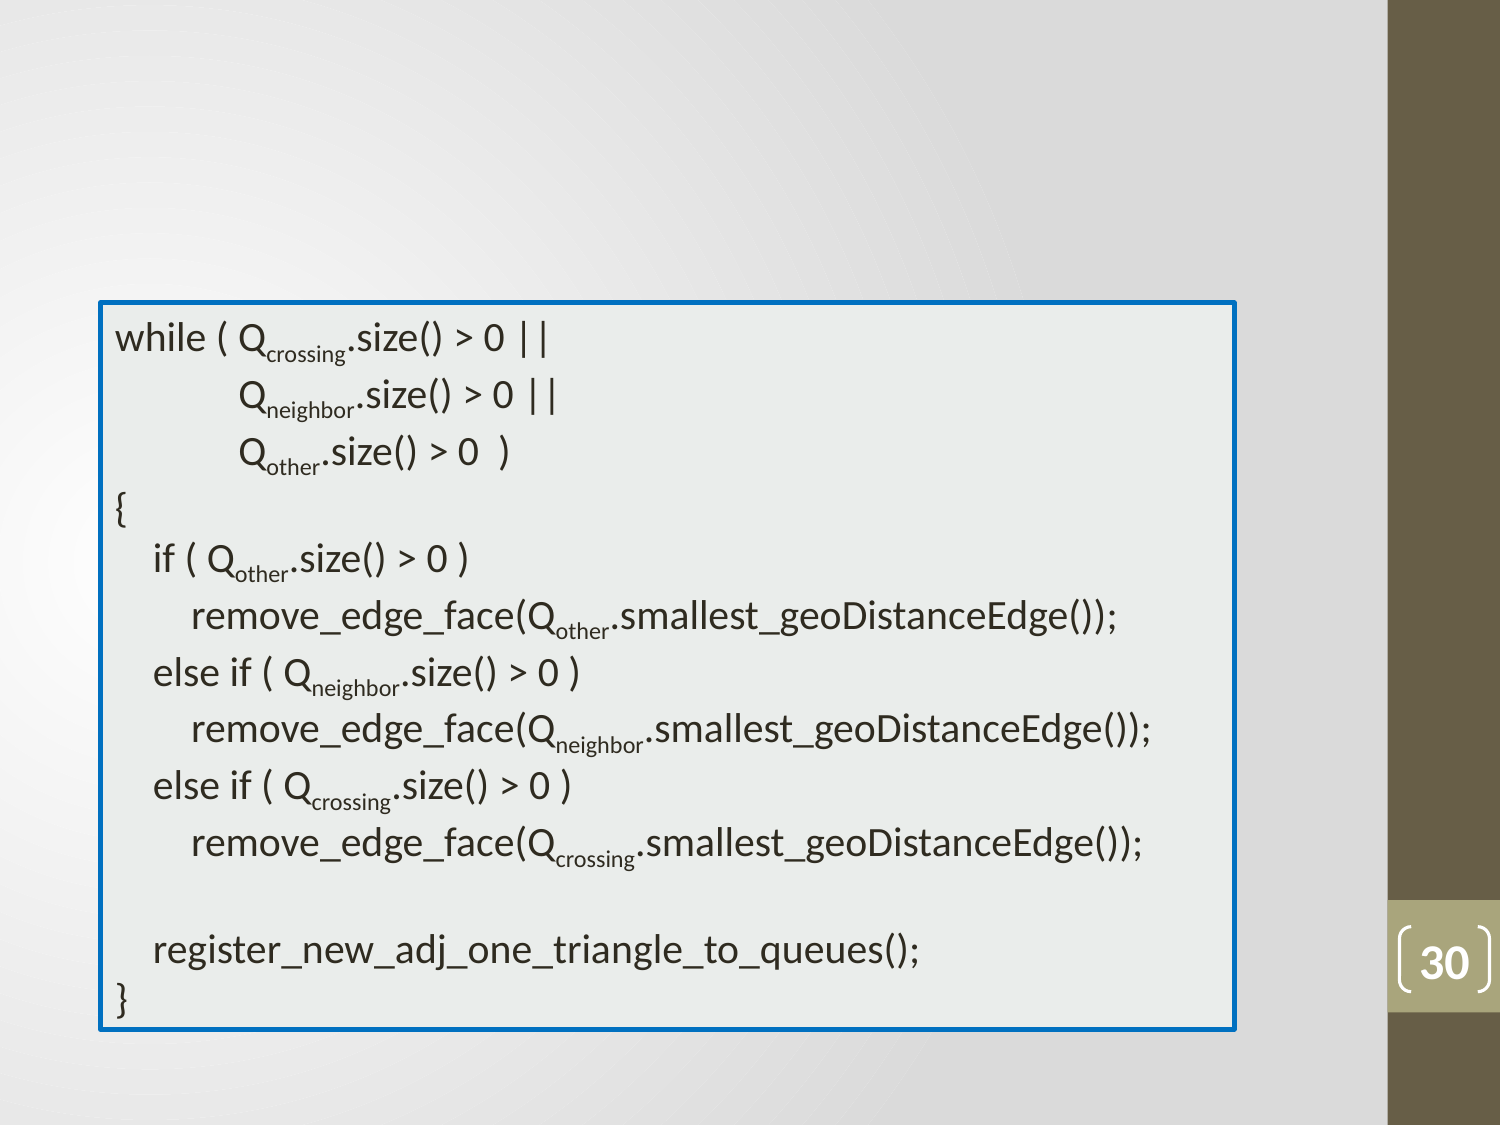

#
while ( Qcrossing.size() > 0 ||
             Qneighbor.size() > 0 ||
             Qother.size() > 0  )
{
    if ( Qother.size() > 0 )
        remove_edge_face(Qother.smallest_geoDistanceEdge());
    else if ( Qneighbor.size() > 0 )
        remove_edge_face(Qneighbor.smallest_geoDistanceEdge());
    else if ( Qcrossing.size() > 0 )
        remove_edge_face(Qcrossing.smallest_geoDistanceEdge());

    register_new_adj_one_triangle_to_queues();
}
30